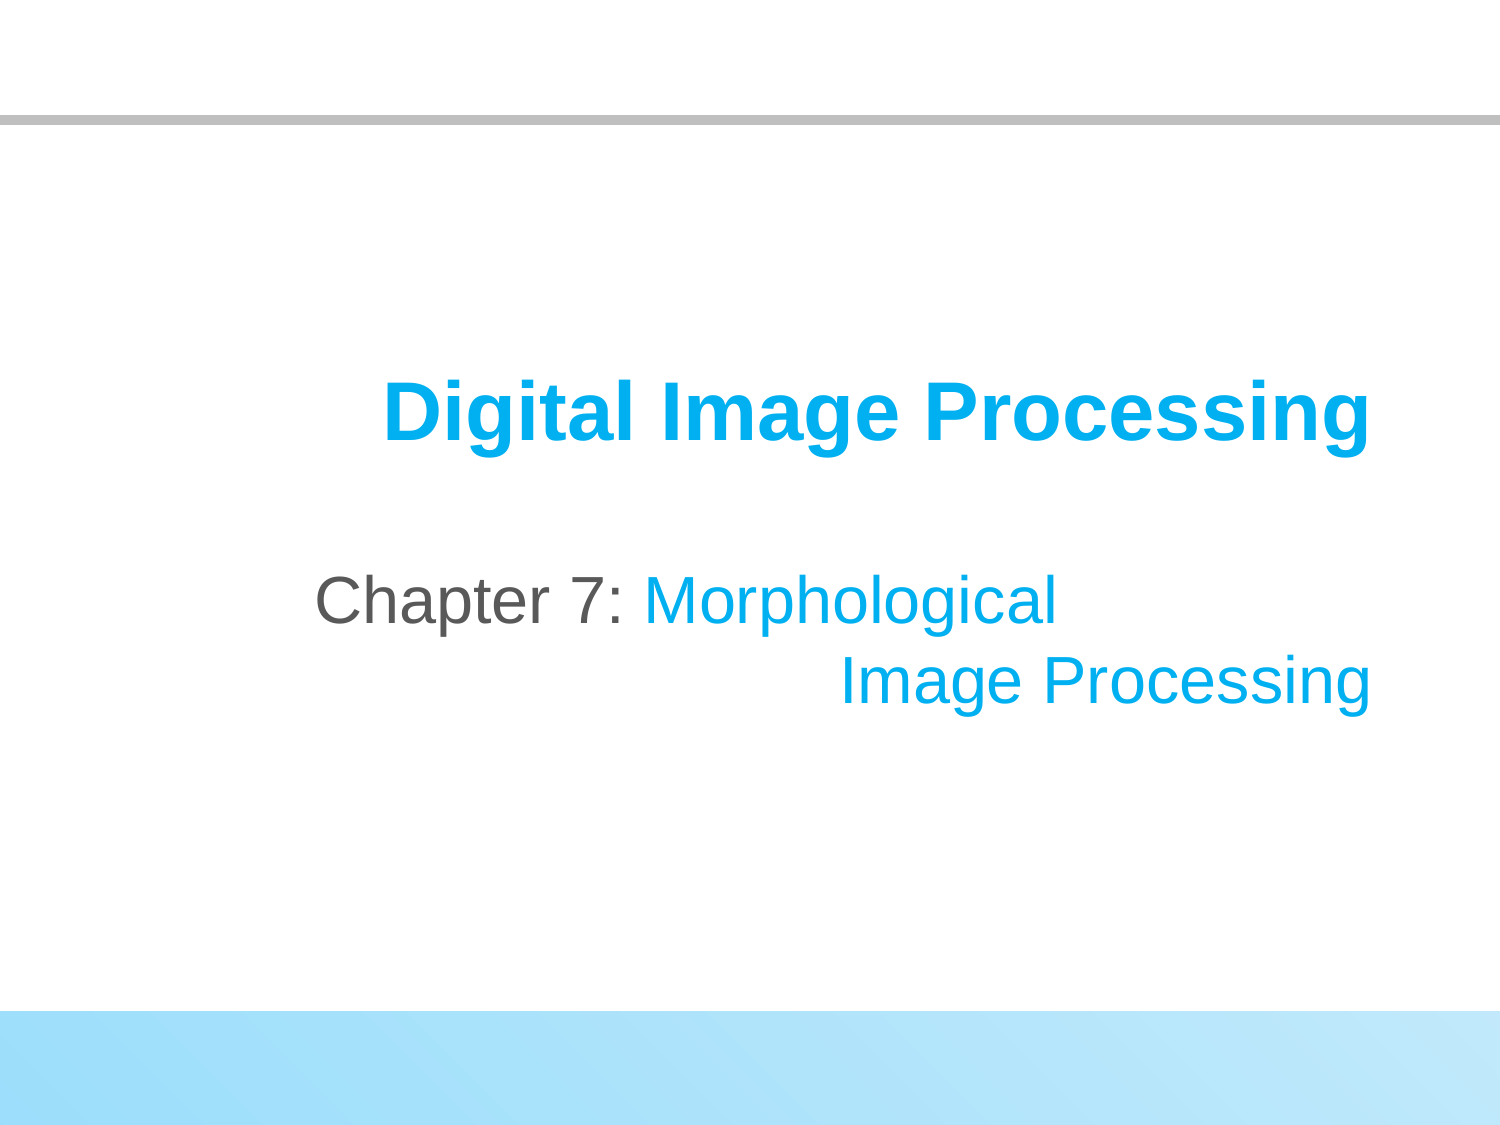

Digital Image Processing
Chapter 7: Morphological                  Image Processing